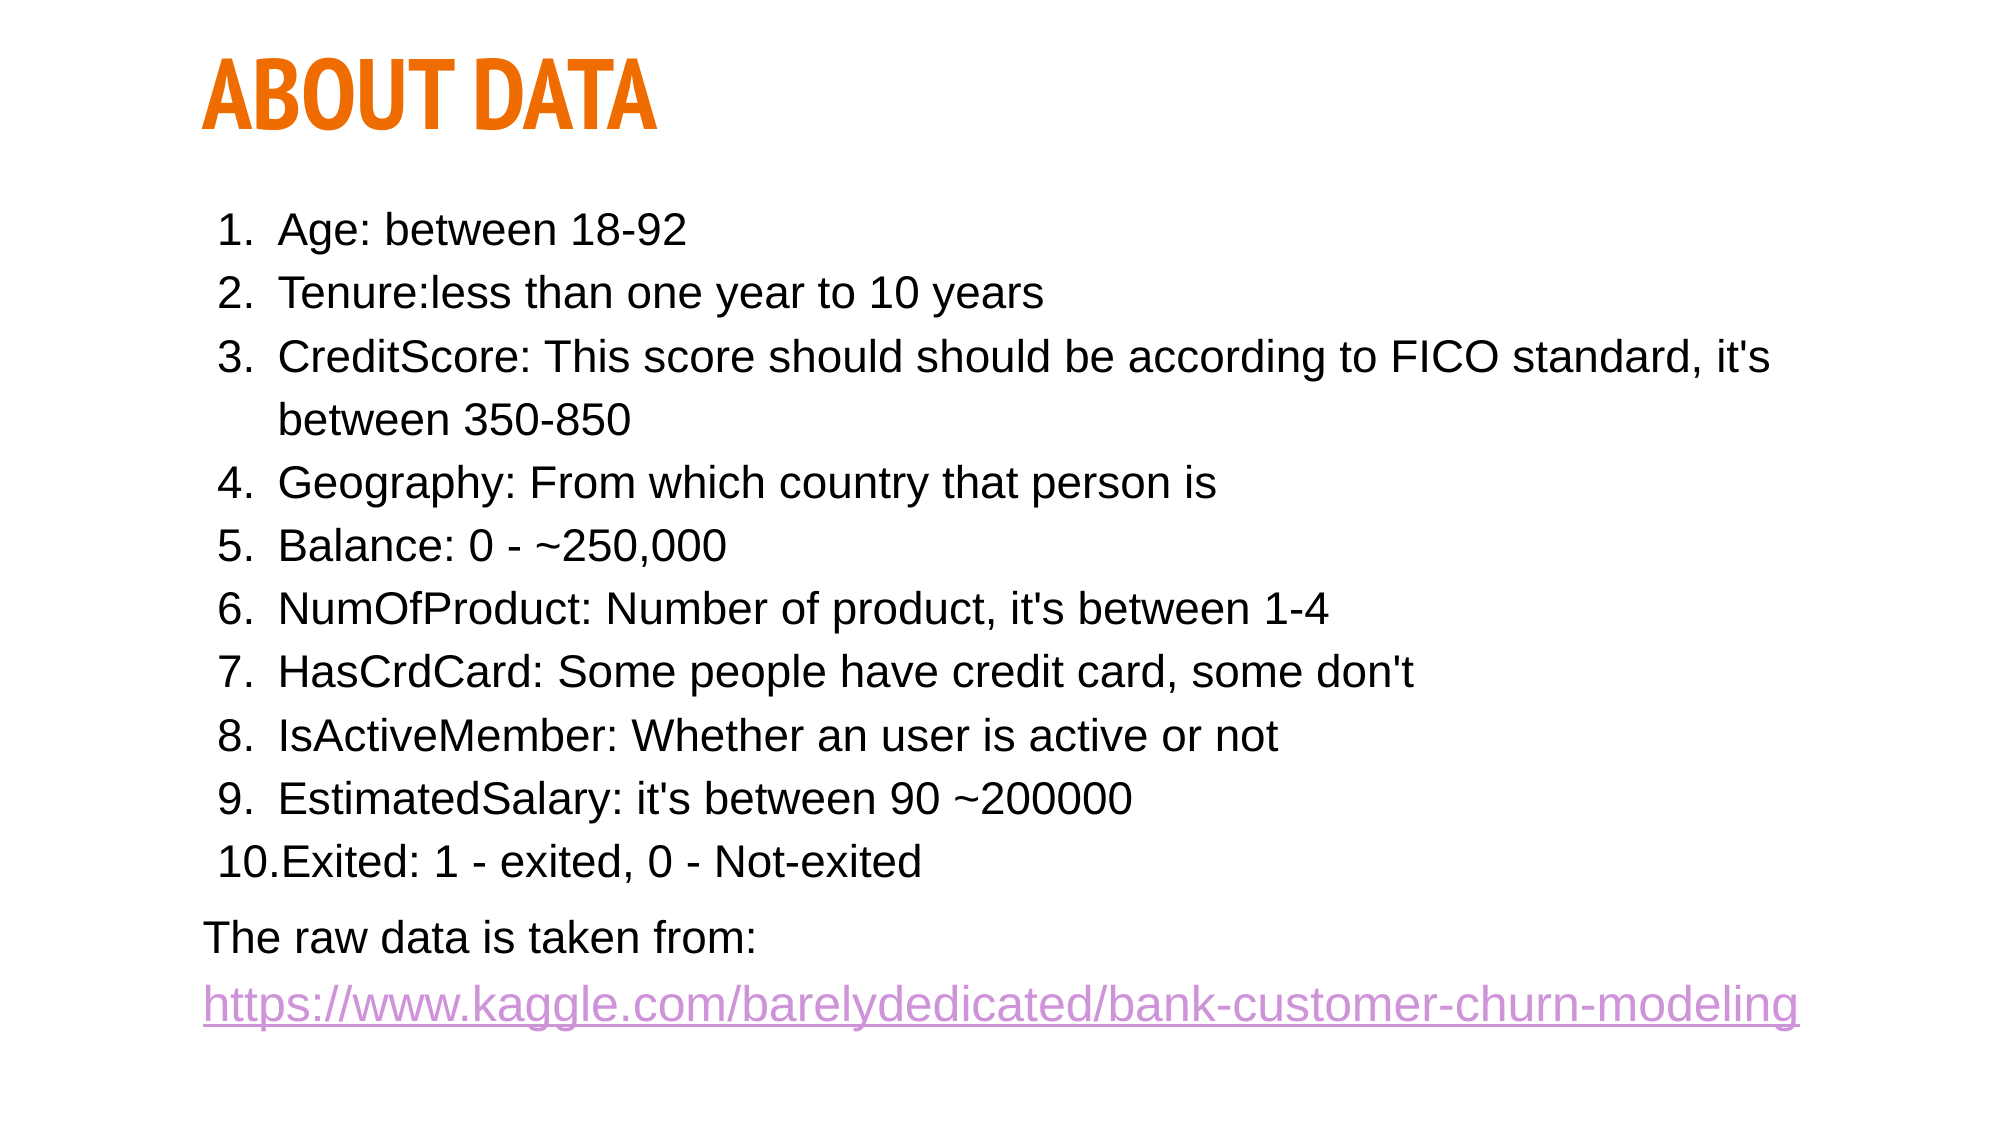

# ABOUT DATA
Age: between 18-92
Tenure:less than one year to 10 years
CreditScore: This score should should be according to FICO standard, it's between 350-850
Geography: From which country that person is
Balance: 0 - ~250,000
NumOfProduct: Number of product, it's between 1-4
HasCrdCard: Some people have credit card, some don't
IsActiveMember: Whether an user is active or not
EstimatedSalary: it's between 90 ~200000
Exited: 1 - exited, 0 - Not-exited
The raw data is taken from: https://www.kaggle.com/barelydedicated/bank-customer-churn-modeling